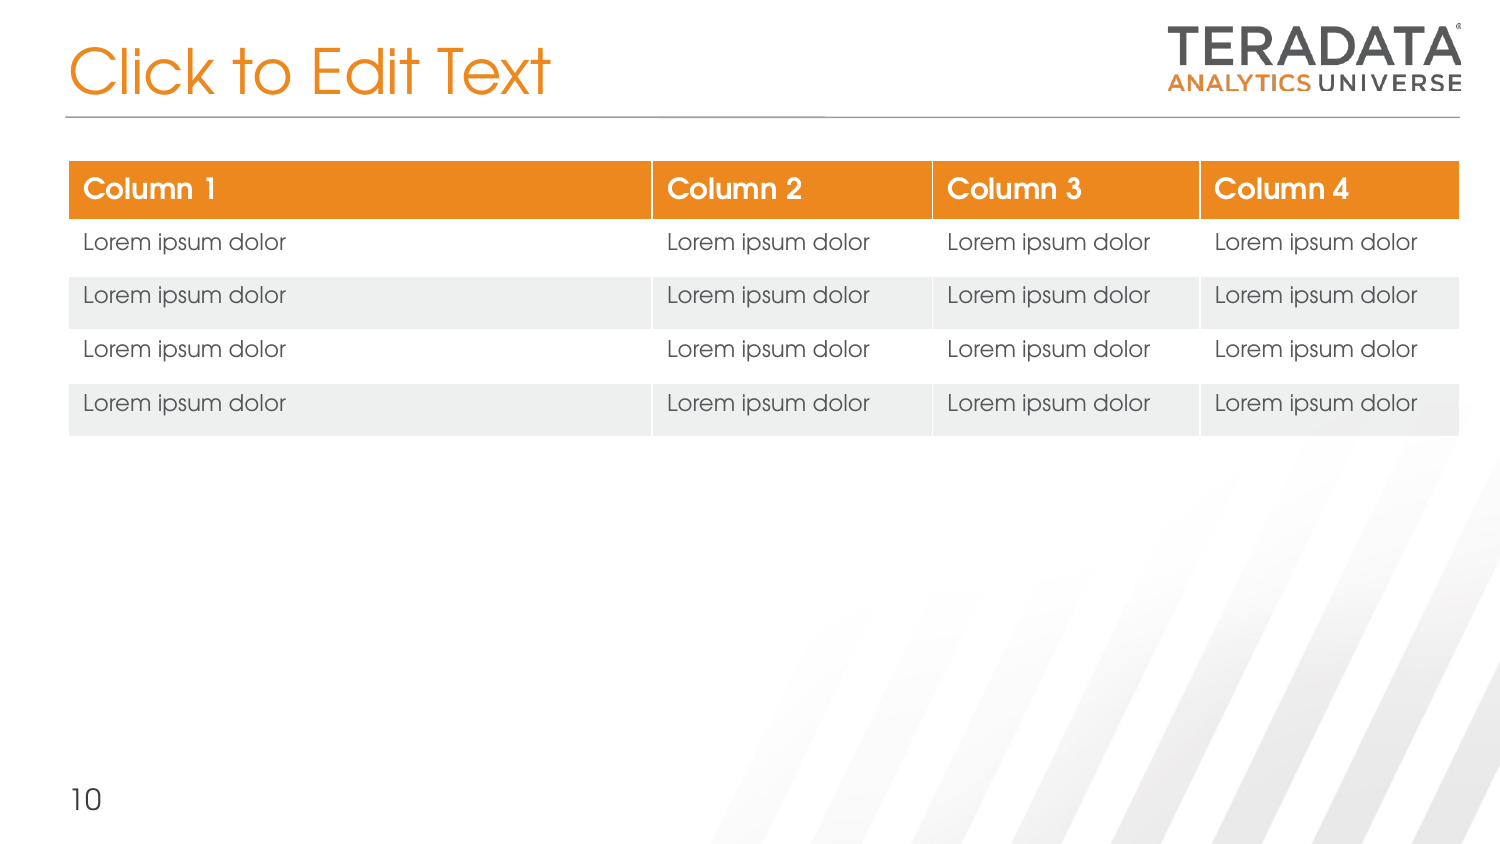

# Click to Edit Text
| Column 1 | Column 2 | Column 3 | Column 4 |
| --- | --- | --- | --- |
| Lorem ipsum dolor | Lorem ipsum dolor | Lorem ipsum dolor | Lorem ipsum dolor |
| Lorem ipsum dolor | Lorem ipsum dolor | Lorem ipsum dolor | Lorem ipsum dolor |
| Lorem ipsum dolor | Lorem ipsum dolor | Lorem ipsum dolor | Lorem ipsum dolor |
| Lorem ipsum dolor | Lorem ipsum dolor | Lorem ipsum dolor | Lorem ipsum dolor |